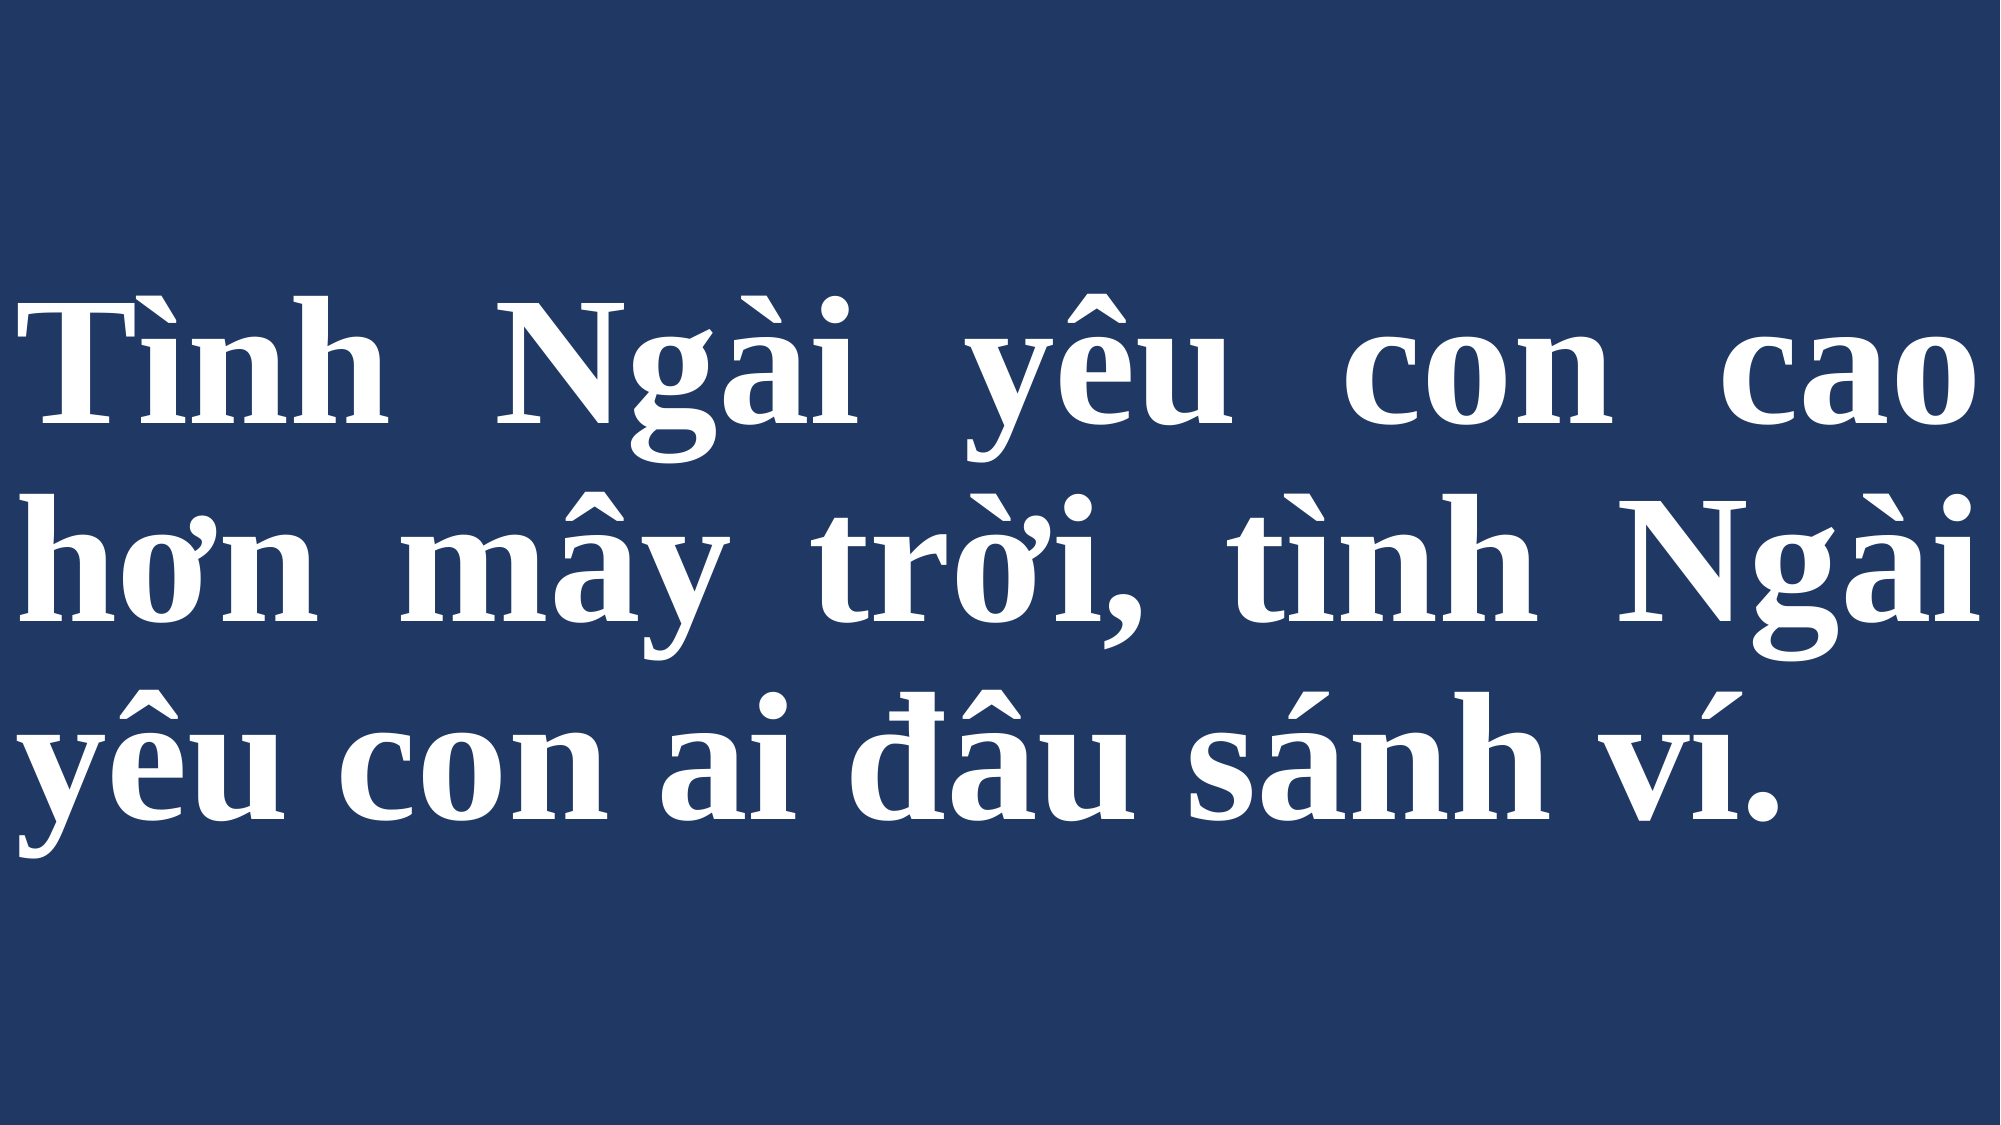

# Tình Ngài yêu con cao hơn mây trời, tình Ngài yêu con ai đâu sánh ví.